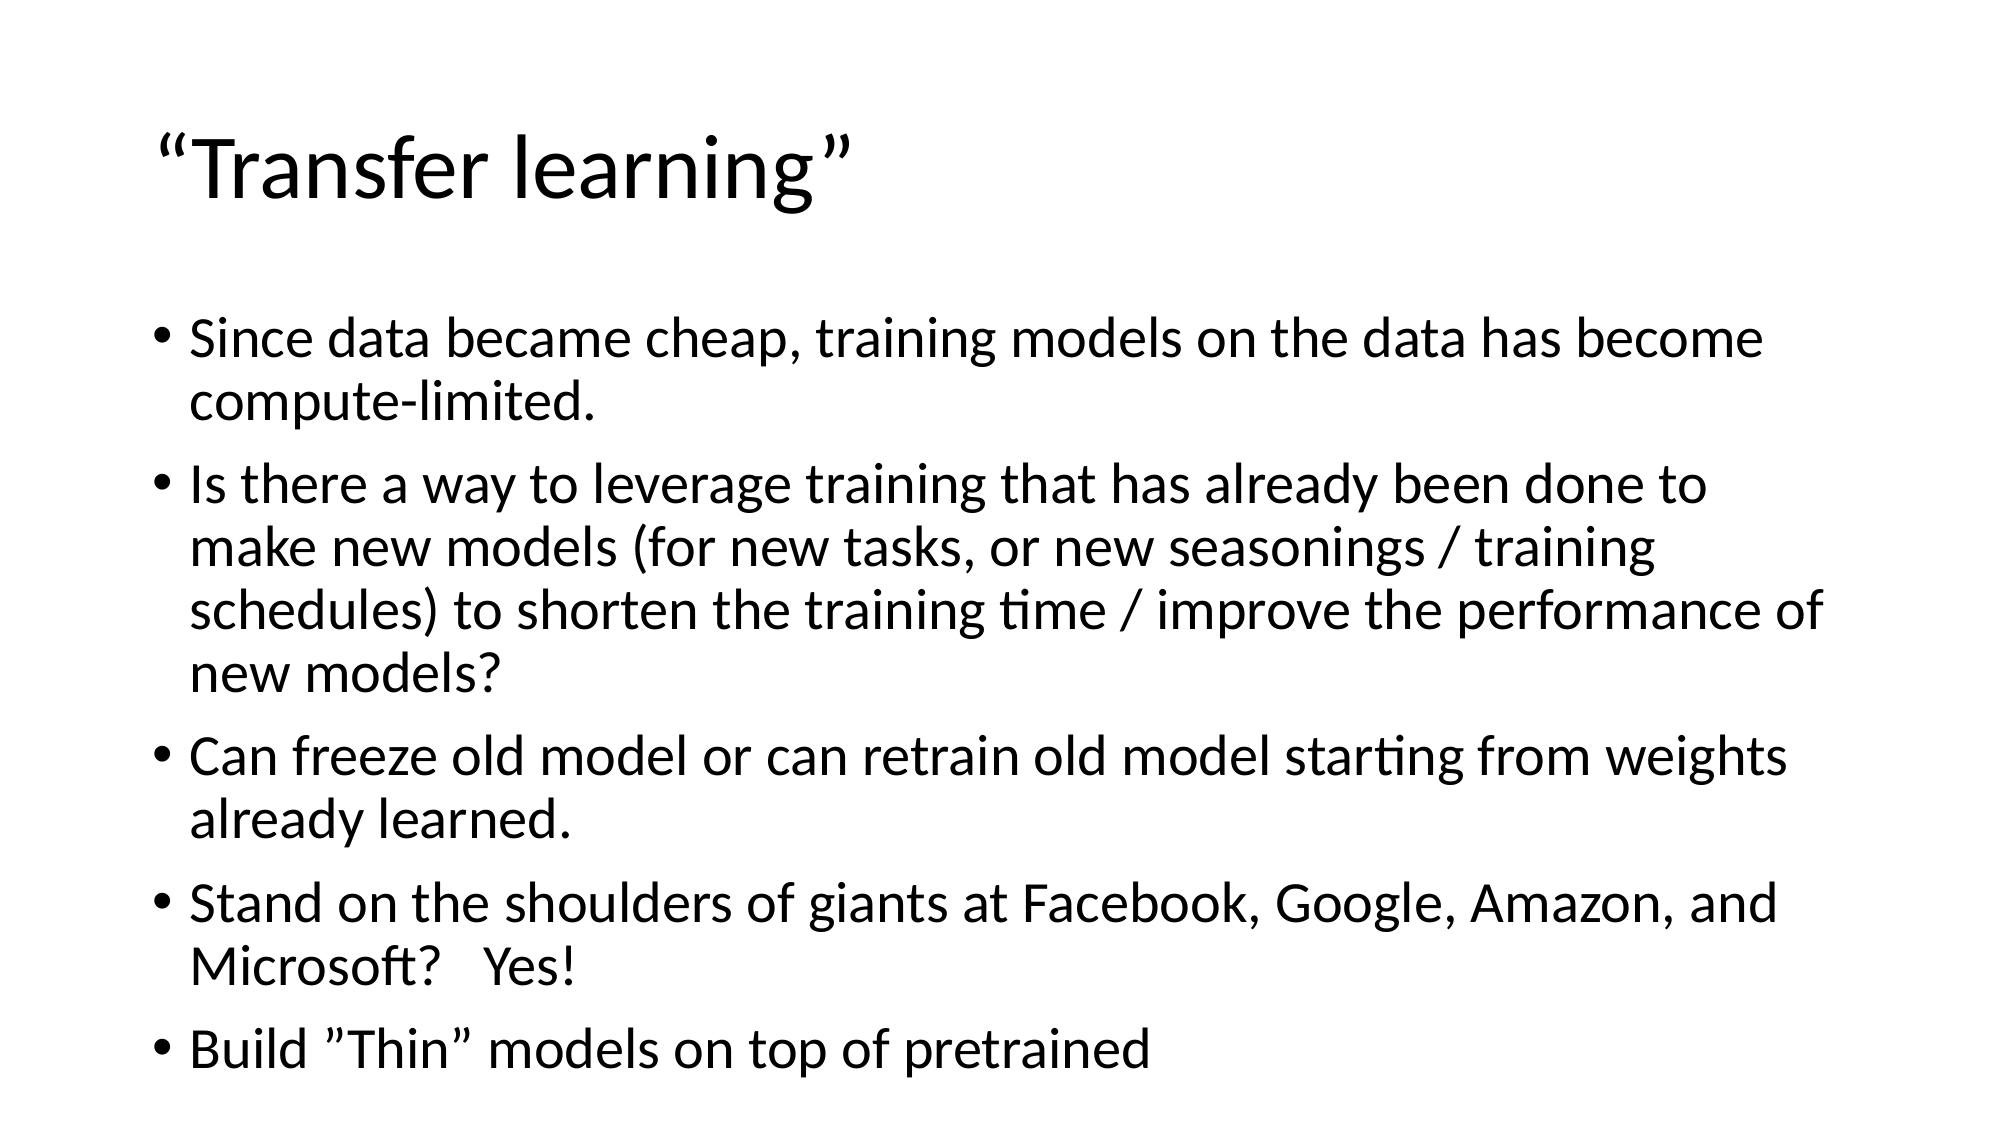

# “Transfer learning”
Since data became cheap, training models on the data has become compute-limited.
Is there a way to leverage training that has already been done to make new models (for new tasks, or new seasonings / training schedules) to shorten the training time / improve the performance of new models?
Can freeze old model or can retrain old model starting from weights already learned.
Stand on the shoulders of giants at Facebook, Google, Amazon, and Microsoft?   Yes!
Build ”Thin” models on top of pretrained